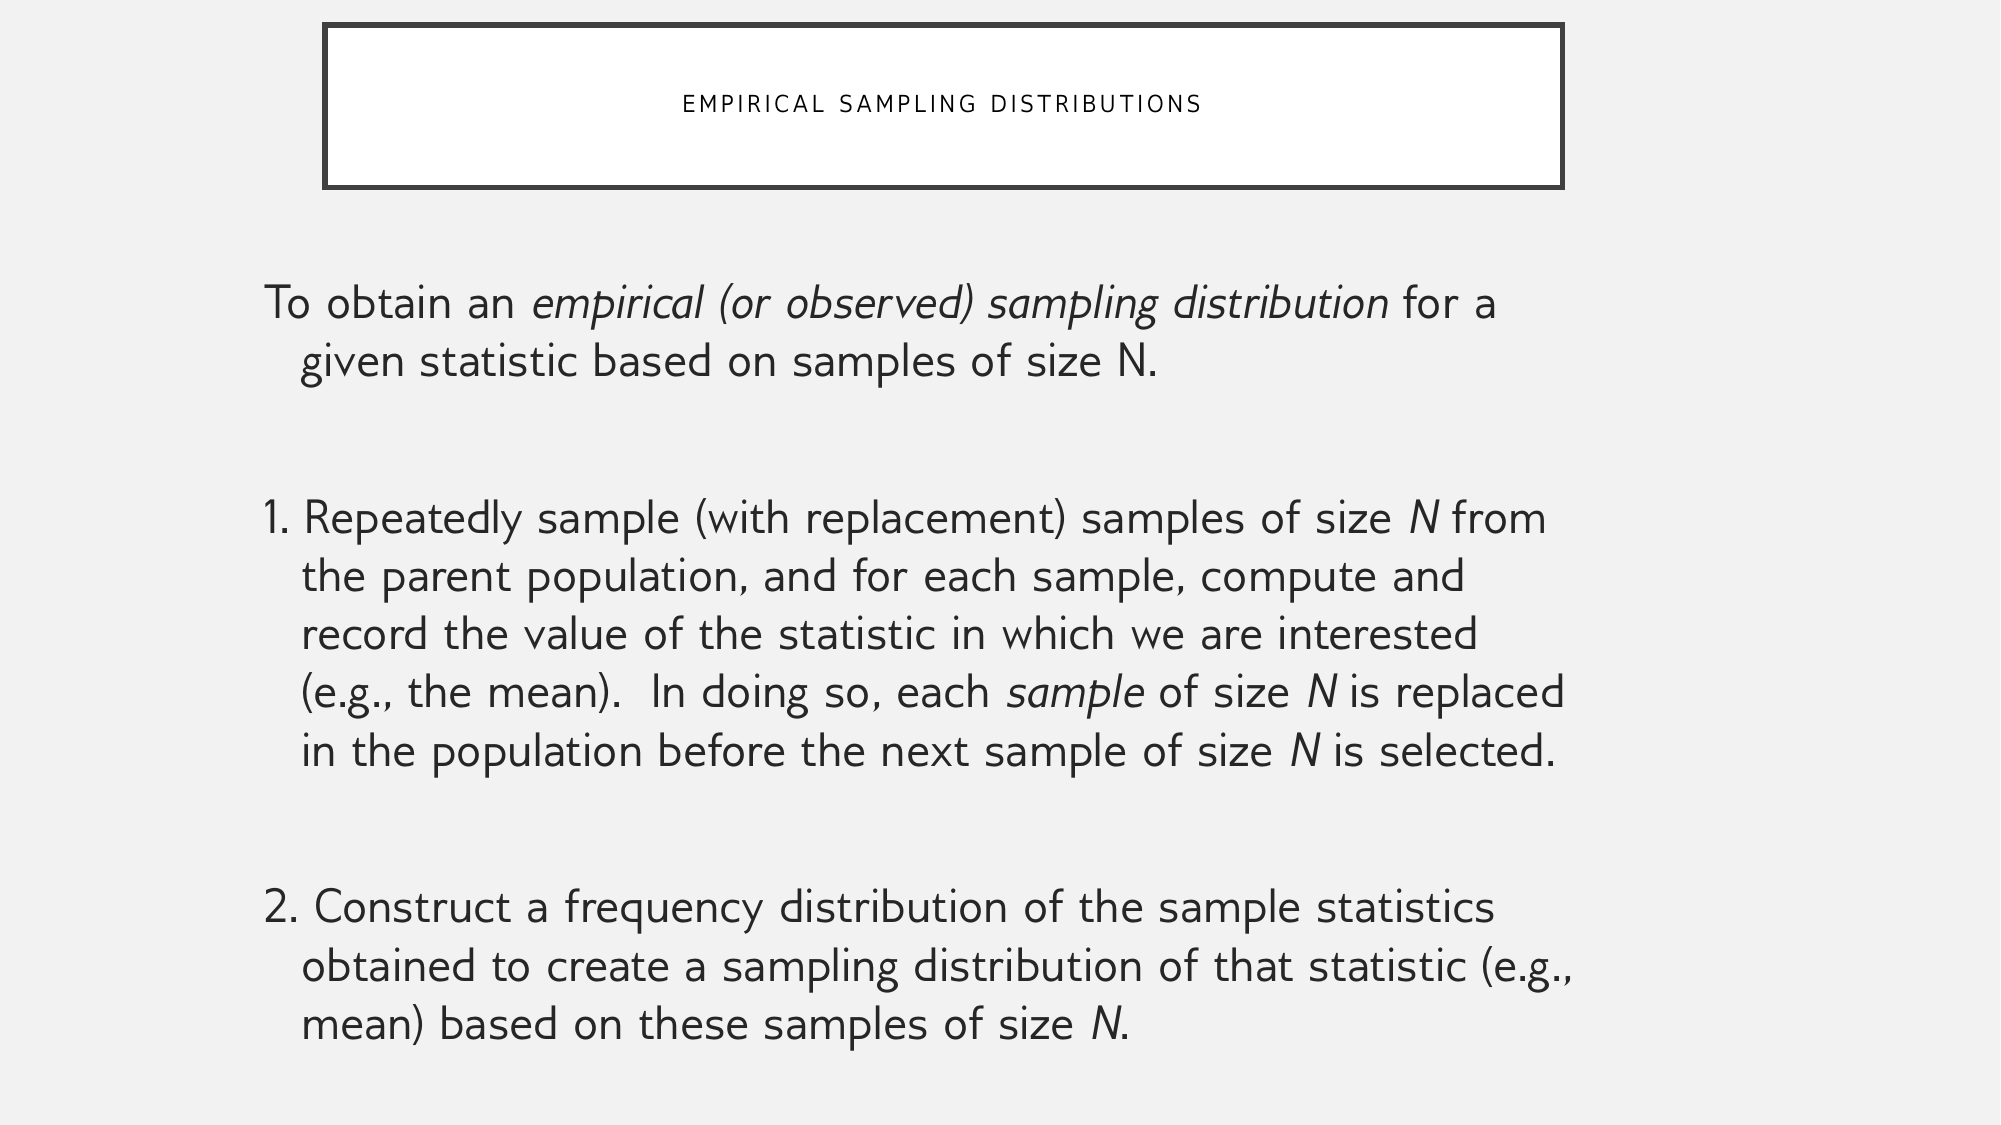

Empirical Sampling Distributions
To obtain an empirical (or observed) sampling distribution for a given statistic based on samples of size N.

1. Repeatedly sample (with replacement) samples of size N from the parent population, and for each sample, compute and record the value of the statistic in which we are interested (e.g., the mean).  In doing so, each sample of size N is replaced in the population before the next sample of size N is selected.

2. Construct a frequency distribution of the sample statistics obtained to create a sampling distribution of that statistic (e.g., mean) based on these samples of size N.